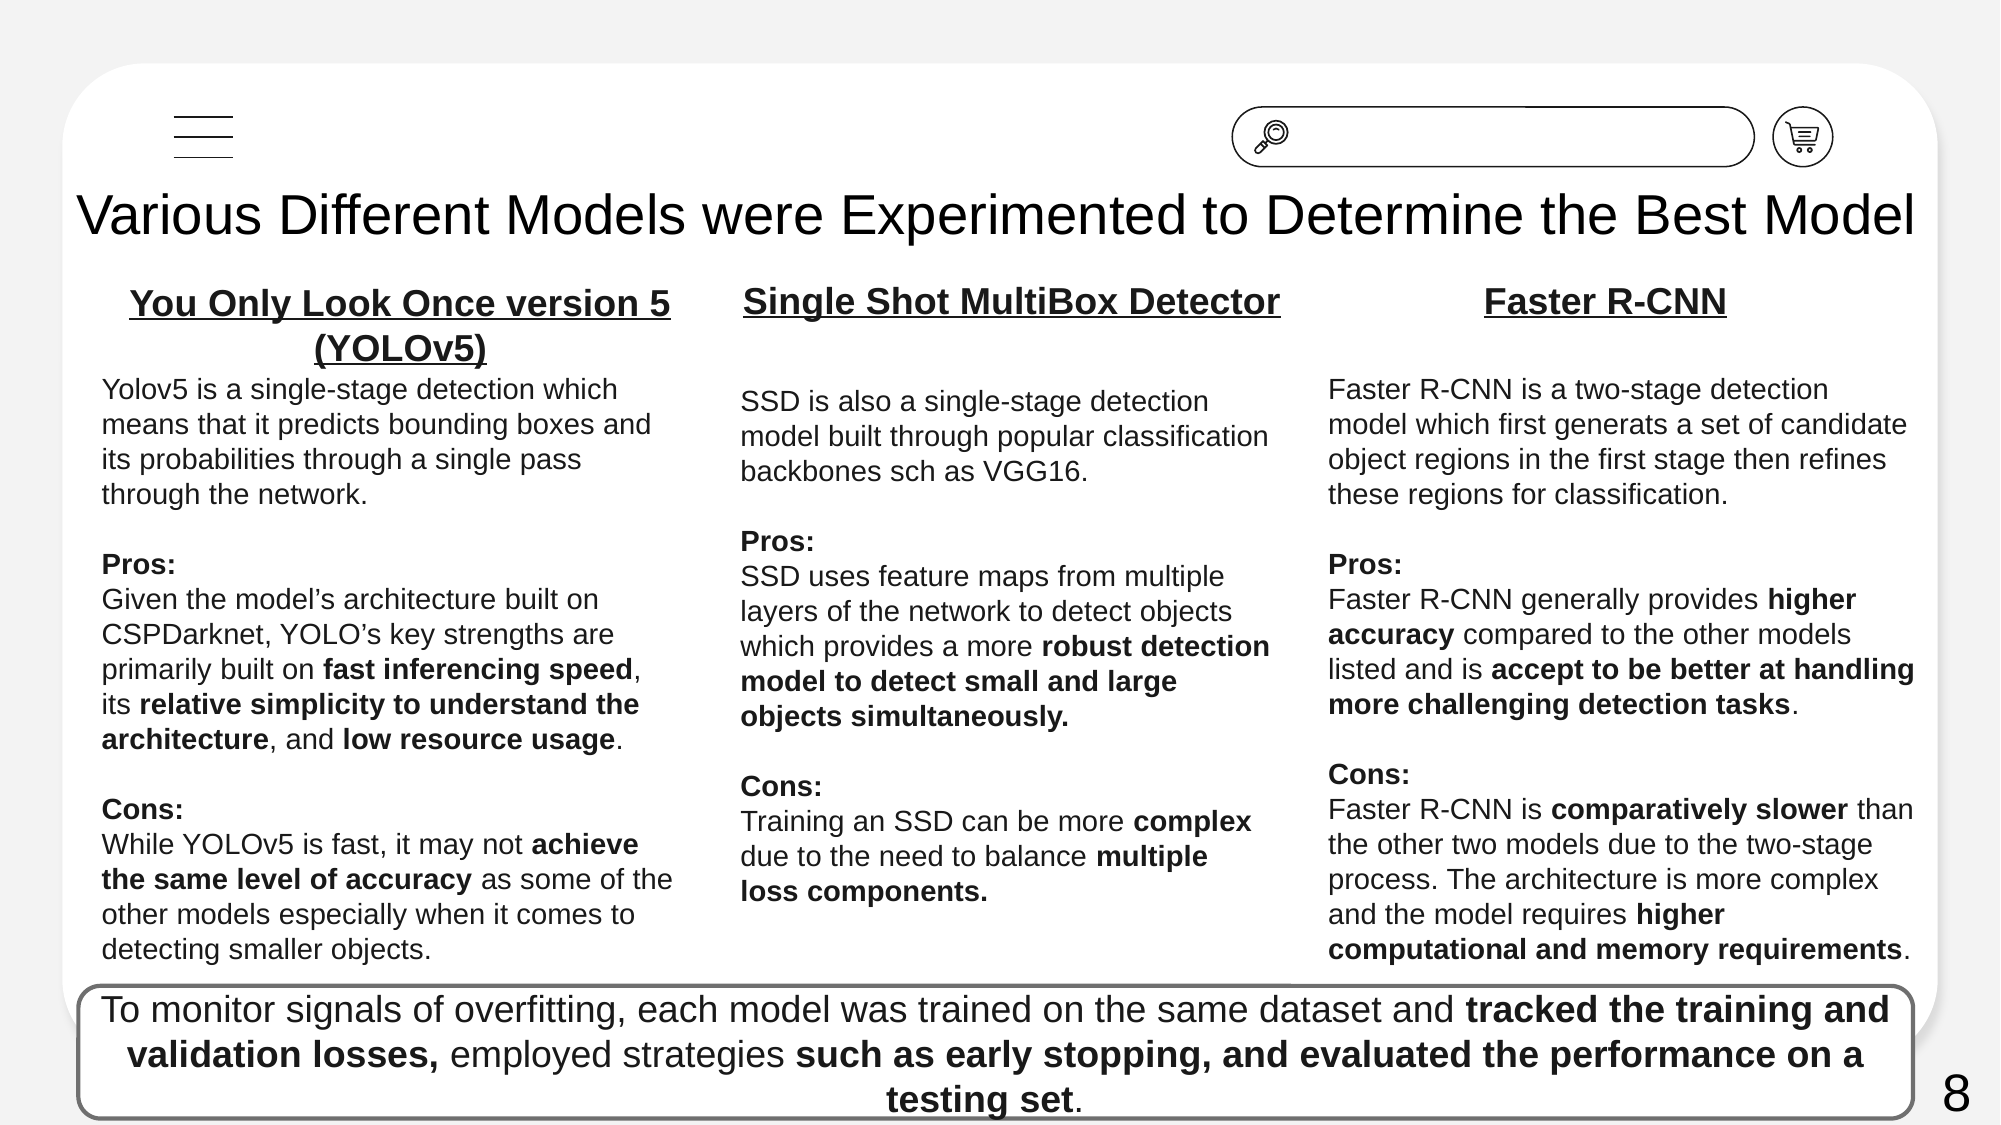

# Various Different Models were Experimented to Determine the Best Model
Single Shot MultiBox Detector
Faster R-CNN
You Only Look Once version 5 (YOLOv5)
Yolov5 is a single-stage detection which means that it predicts bounding boxes and its probabilities through a single pass through the network.

Pros:
Given the model’s architecture built on CSPDarknet, YOLO’s key strengths are primarily built on fast inferencing speed, its relative simplicity to understand the architecture, and low resource usage.

Cons:
While YOLOv5 is fast, it may not achieve the same level of accuracy as some of the other models especially when it comes to detecting smaller objects.

Faster R-CNN is a two-stage detection model which first generats a set of candidate object regions in the first stage then refines these regions for classification.

Pros:
Faster R-CNN generally provides higher accuracy compared to the other models listed and is accept to be better at handling more challenging detection tasks.

Cons:
Faster R-CNN is comparatively slower than the other two models due to the two-stage process. The architecture is more complex and the model requires higher computational and memory requirements.

SSD is also a single-stage detection model built through popular classification backbones sch as VGG16.

Pros:
SSD uses feature maps from multiple layers of the network to detect objects which provides a more robust detection model to detect small and large objects simultaneously.

Cons:
Training an SSD can be more complex due to the need to balance multiple loss components.

To monitor signals of overfitting, each model was trained on the same dataset and tracked the training and validation losses, employed strategies such as early stopping, and evaluated the performance on a testing set.
8